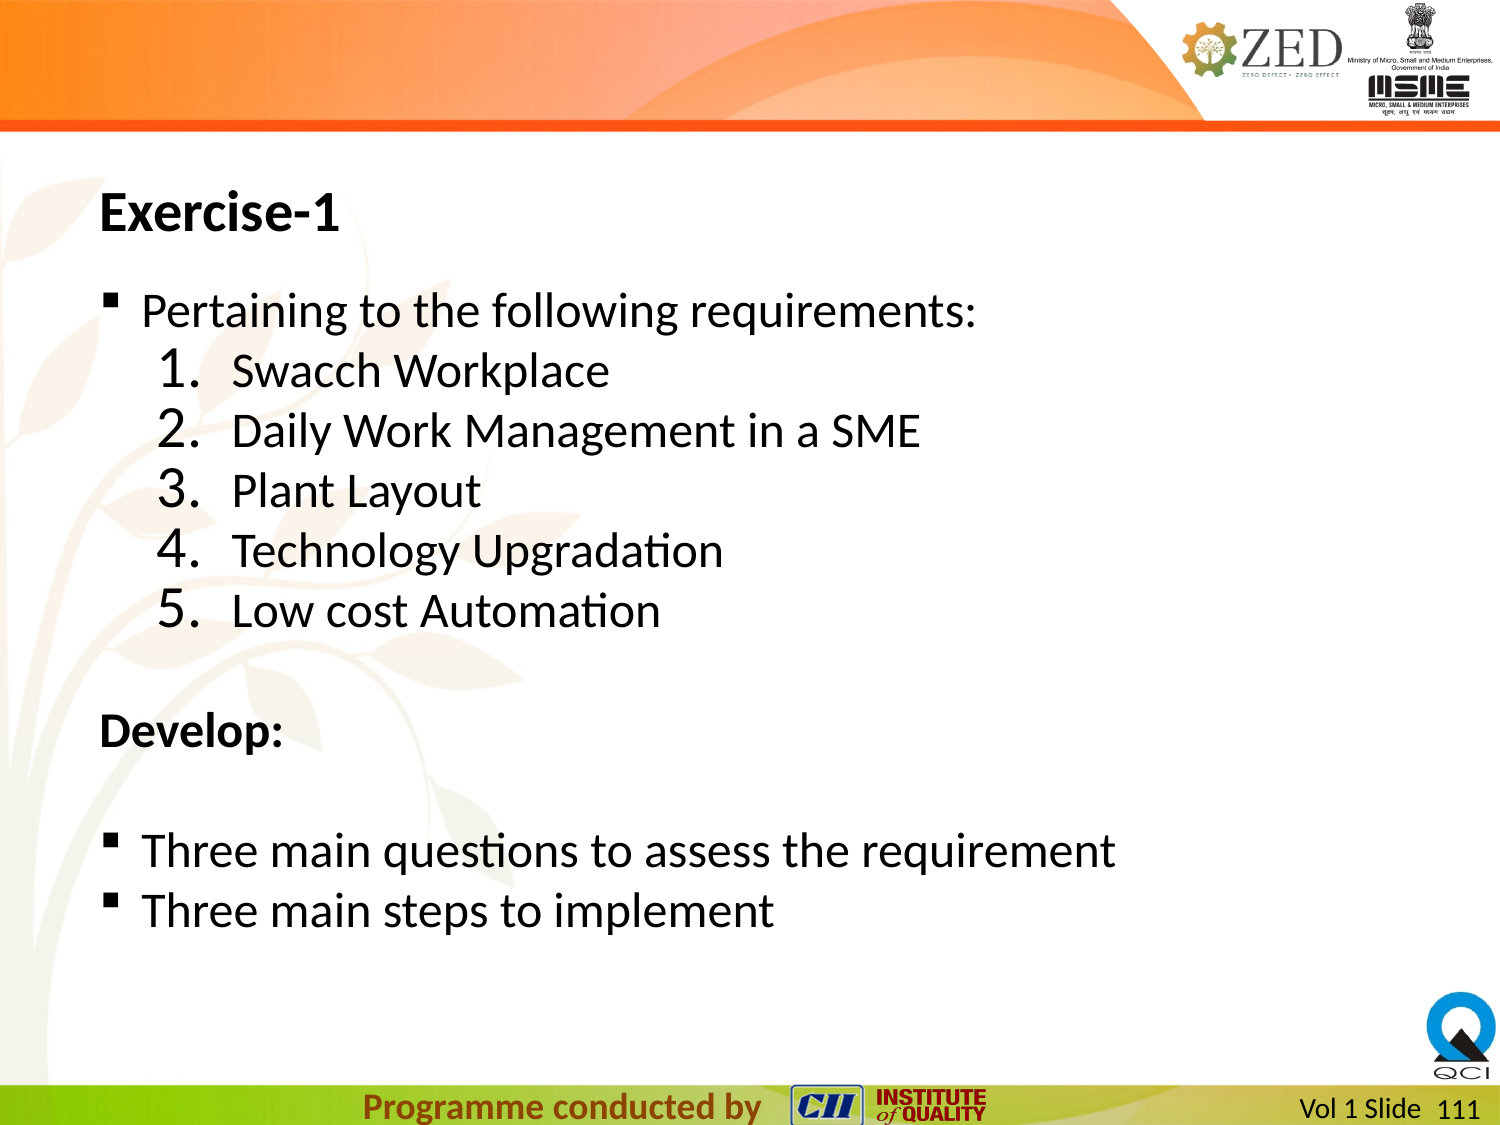

# Exercise-1
Pertaining to the following requirements:
Swacch Workplace
Daily Work Management in a SME
Plant Layout
Technology Upgradation
Low cost Automation

Develop:

Three main questions to assess the requirement
Three main steps to implement